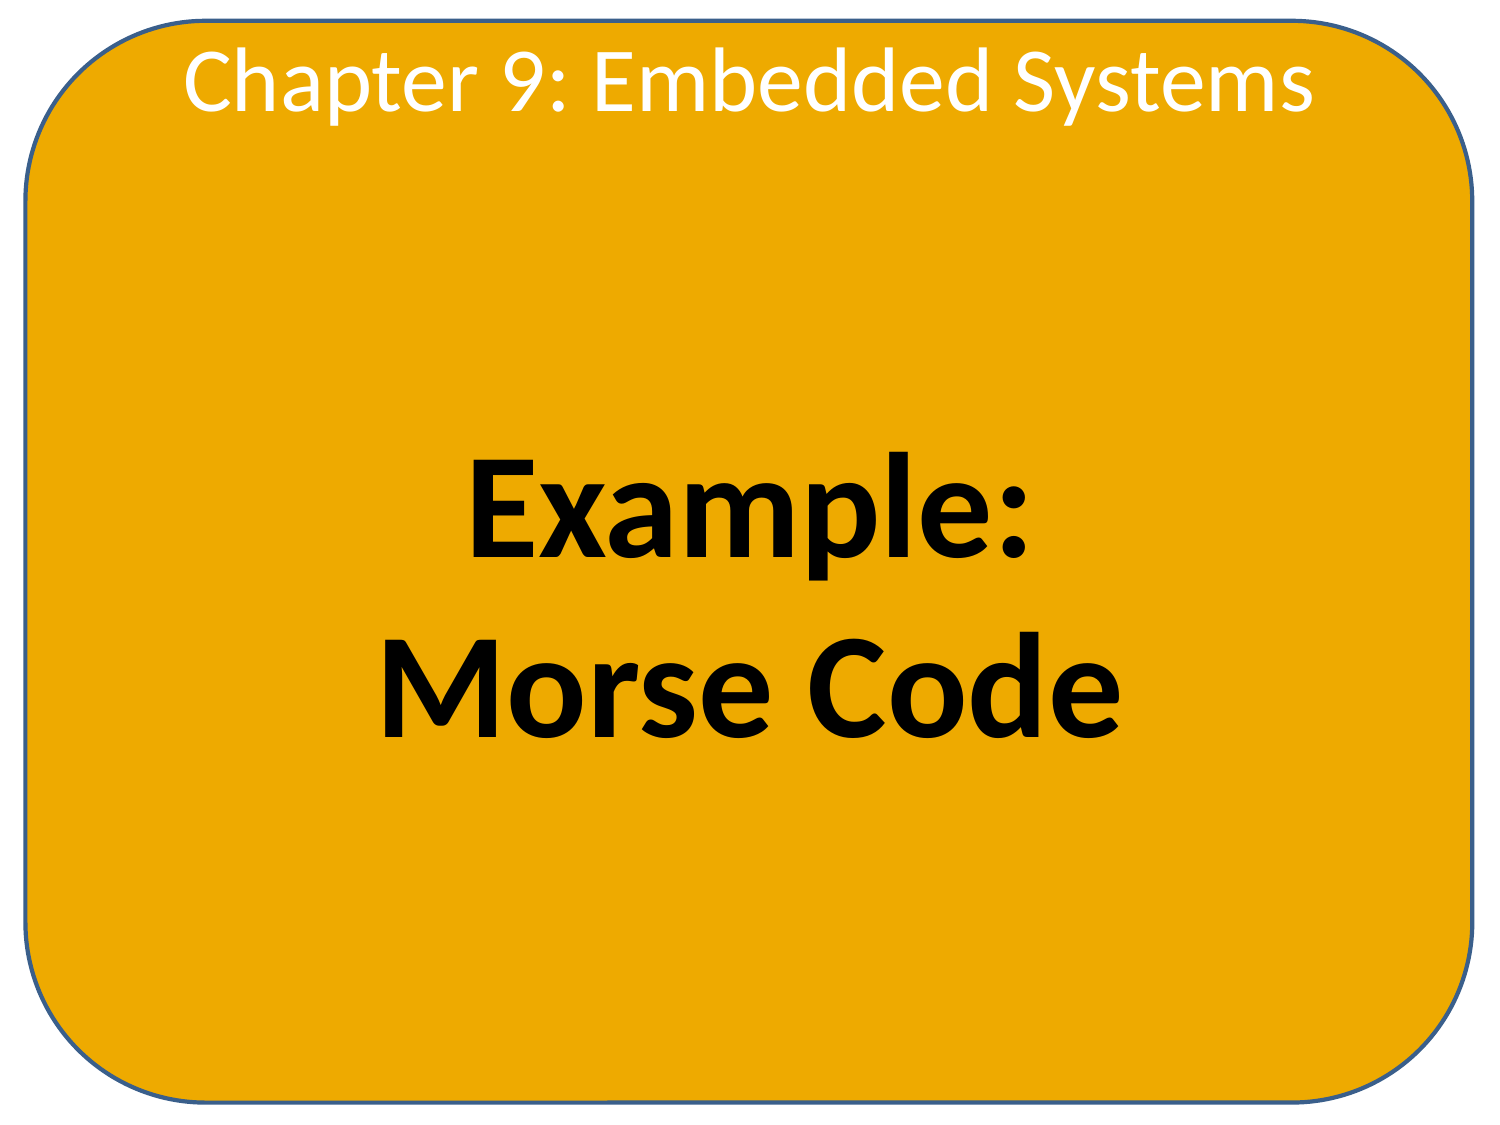

Chapter 9: Embedded Systems
Example:
Morse Code